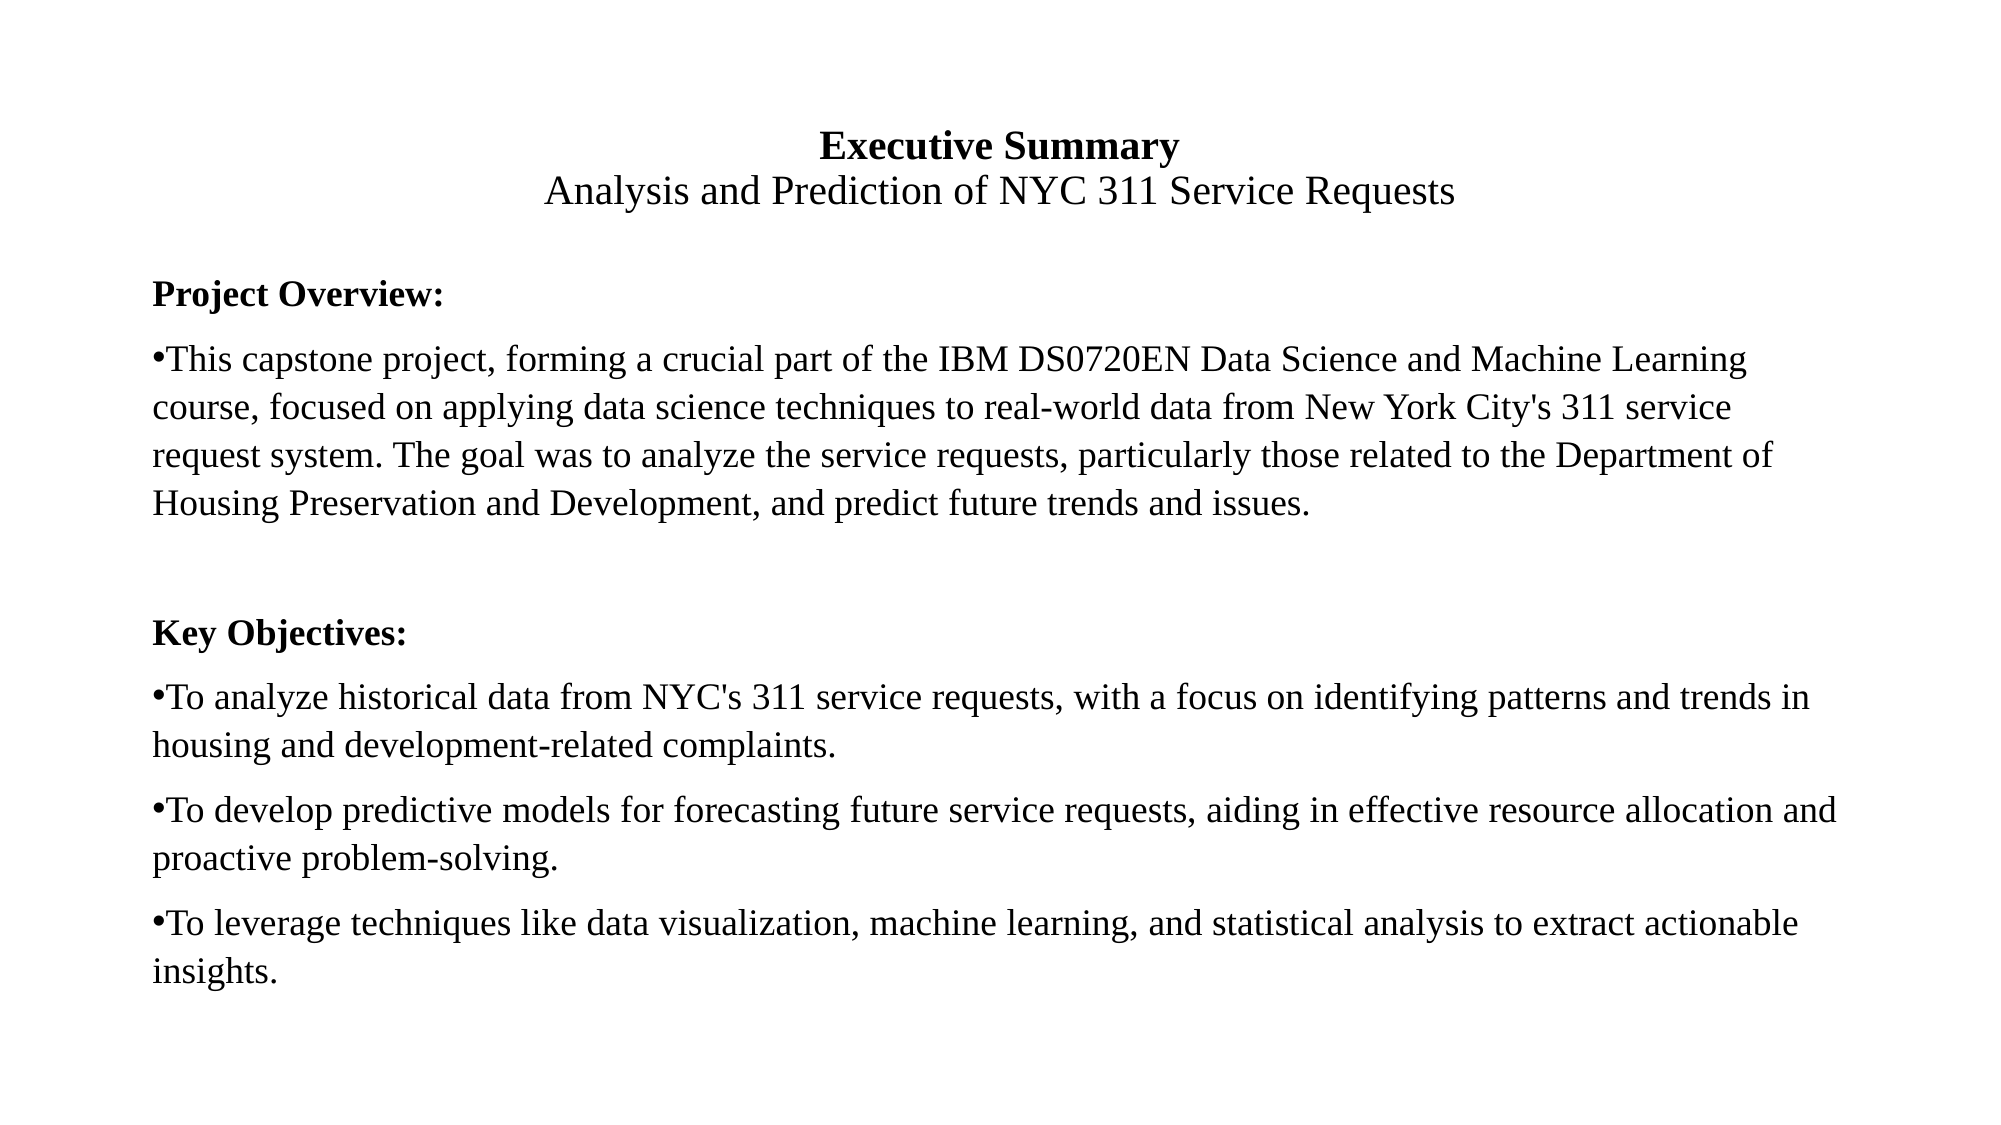

# Executive Summary Analysis and Prediction of NYC 311 Service Requests
Project Overview:
This capstone project, forming a crucial part of the IBM DS0720EN Data Science and Machine Learning course, focused on applying data science techniques to real-world data from New York City's 311 service request system. The goal was to analyze the service requests, particularly those related to the Department of Housing Preservation and Development, and predict future trends and issues.

Key Objectives:
To analyze historical data from NYC's 311 service requests, with a focus on identifying patterns and trends in housing and development-related complaints.
To develop predictive models for forecasting future service requests, aiding in effective resource allocation and proactive problem-solving.
To leverage techniques like data visualization, machine learning, and statistical analysis to extract actionable insights.